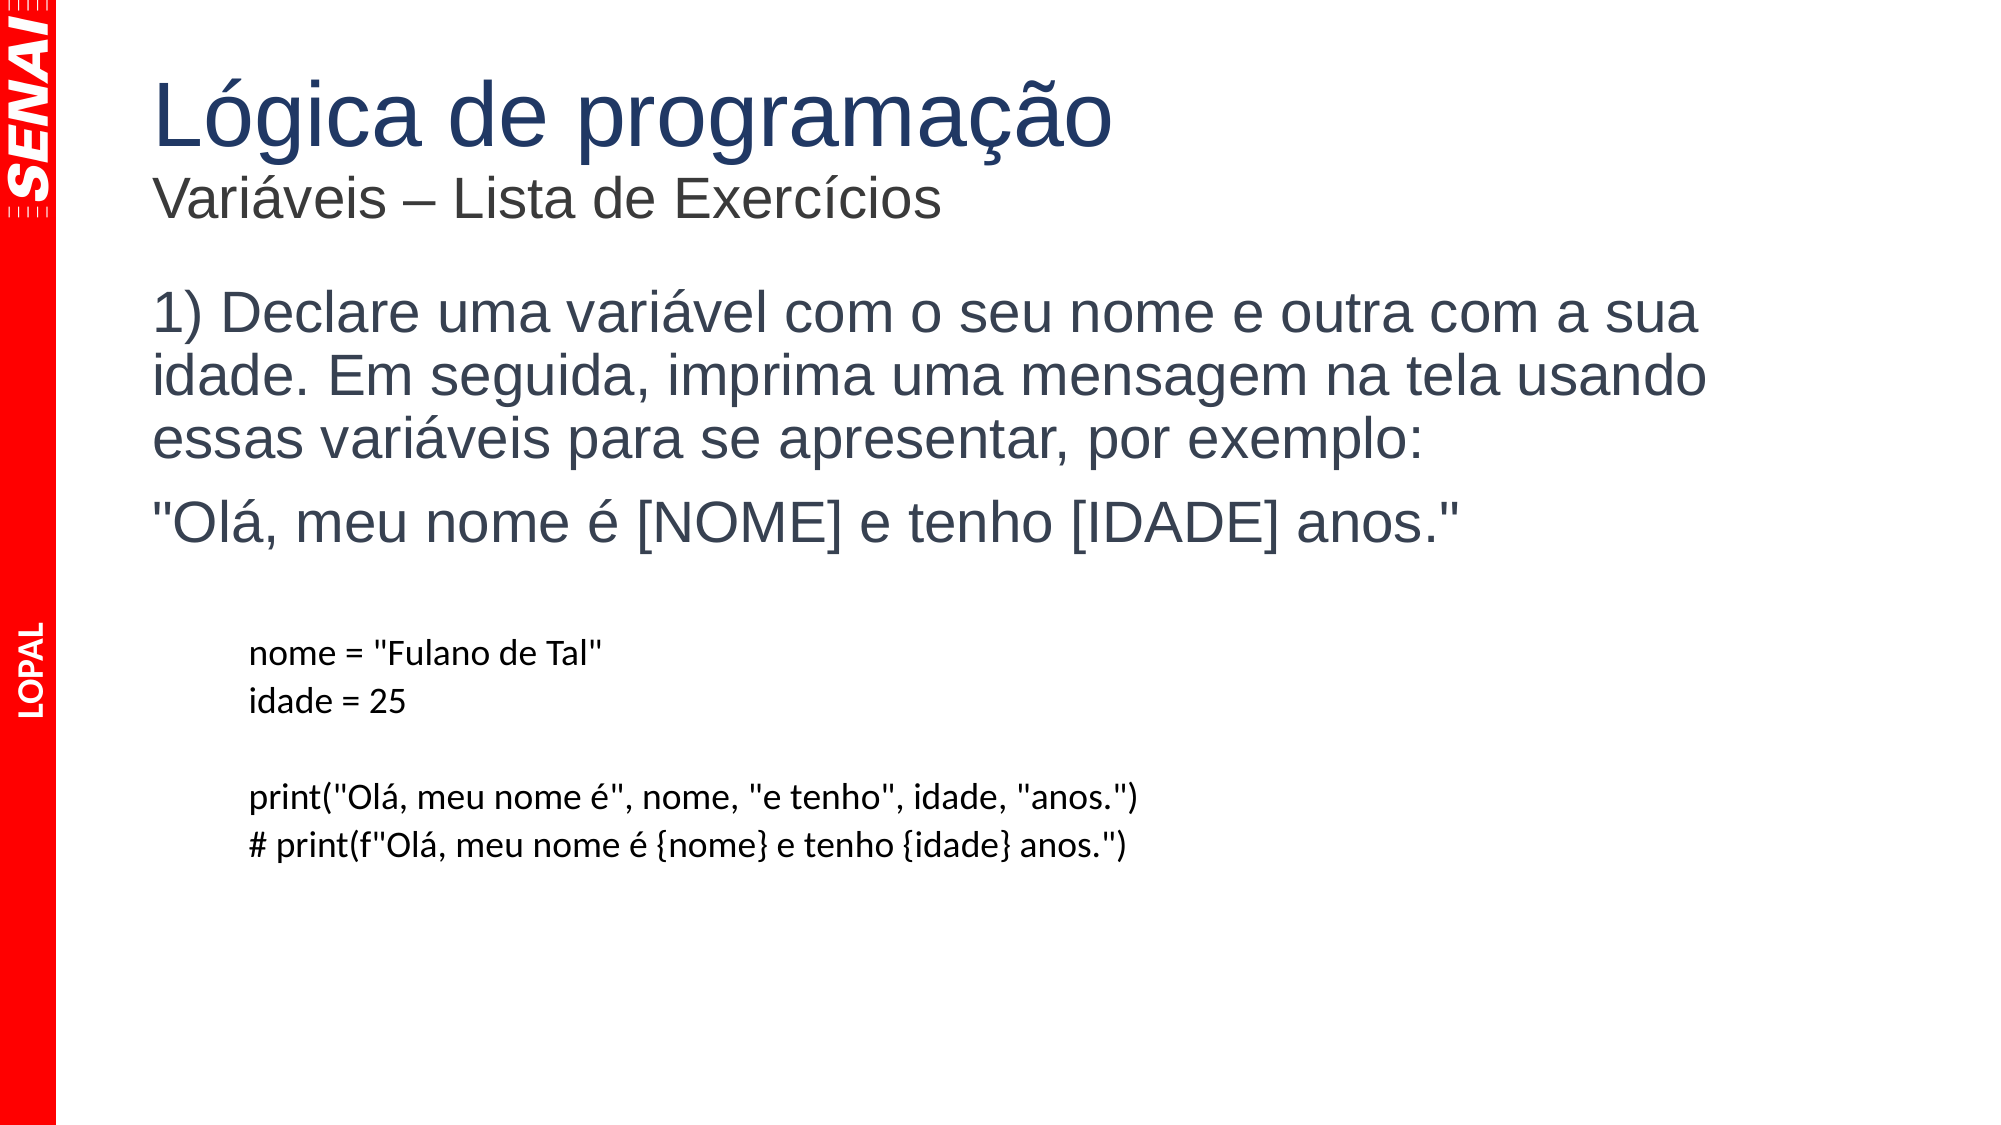

# Lógica de programação
Variáveis – Lista de Exercícios
1) Declare uma variável com o seu nome e outra com a sua idade. Em seguida, imprima uma mensagem na tela usando essas variáveis para se apresentar, por exemplo:
"Olá, meu nome é [NOME] e tenho [IDADE] anos."

nome = "Fulano de Tal"
idade = 25

print("Olá, meu nome é", nome, "e tenho", idade, "anos.")
# print(f"Olá, meu nome é {nome} e tenho {idade} anos.")